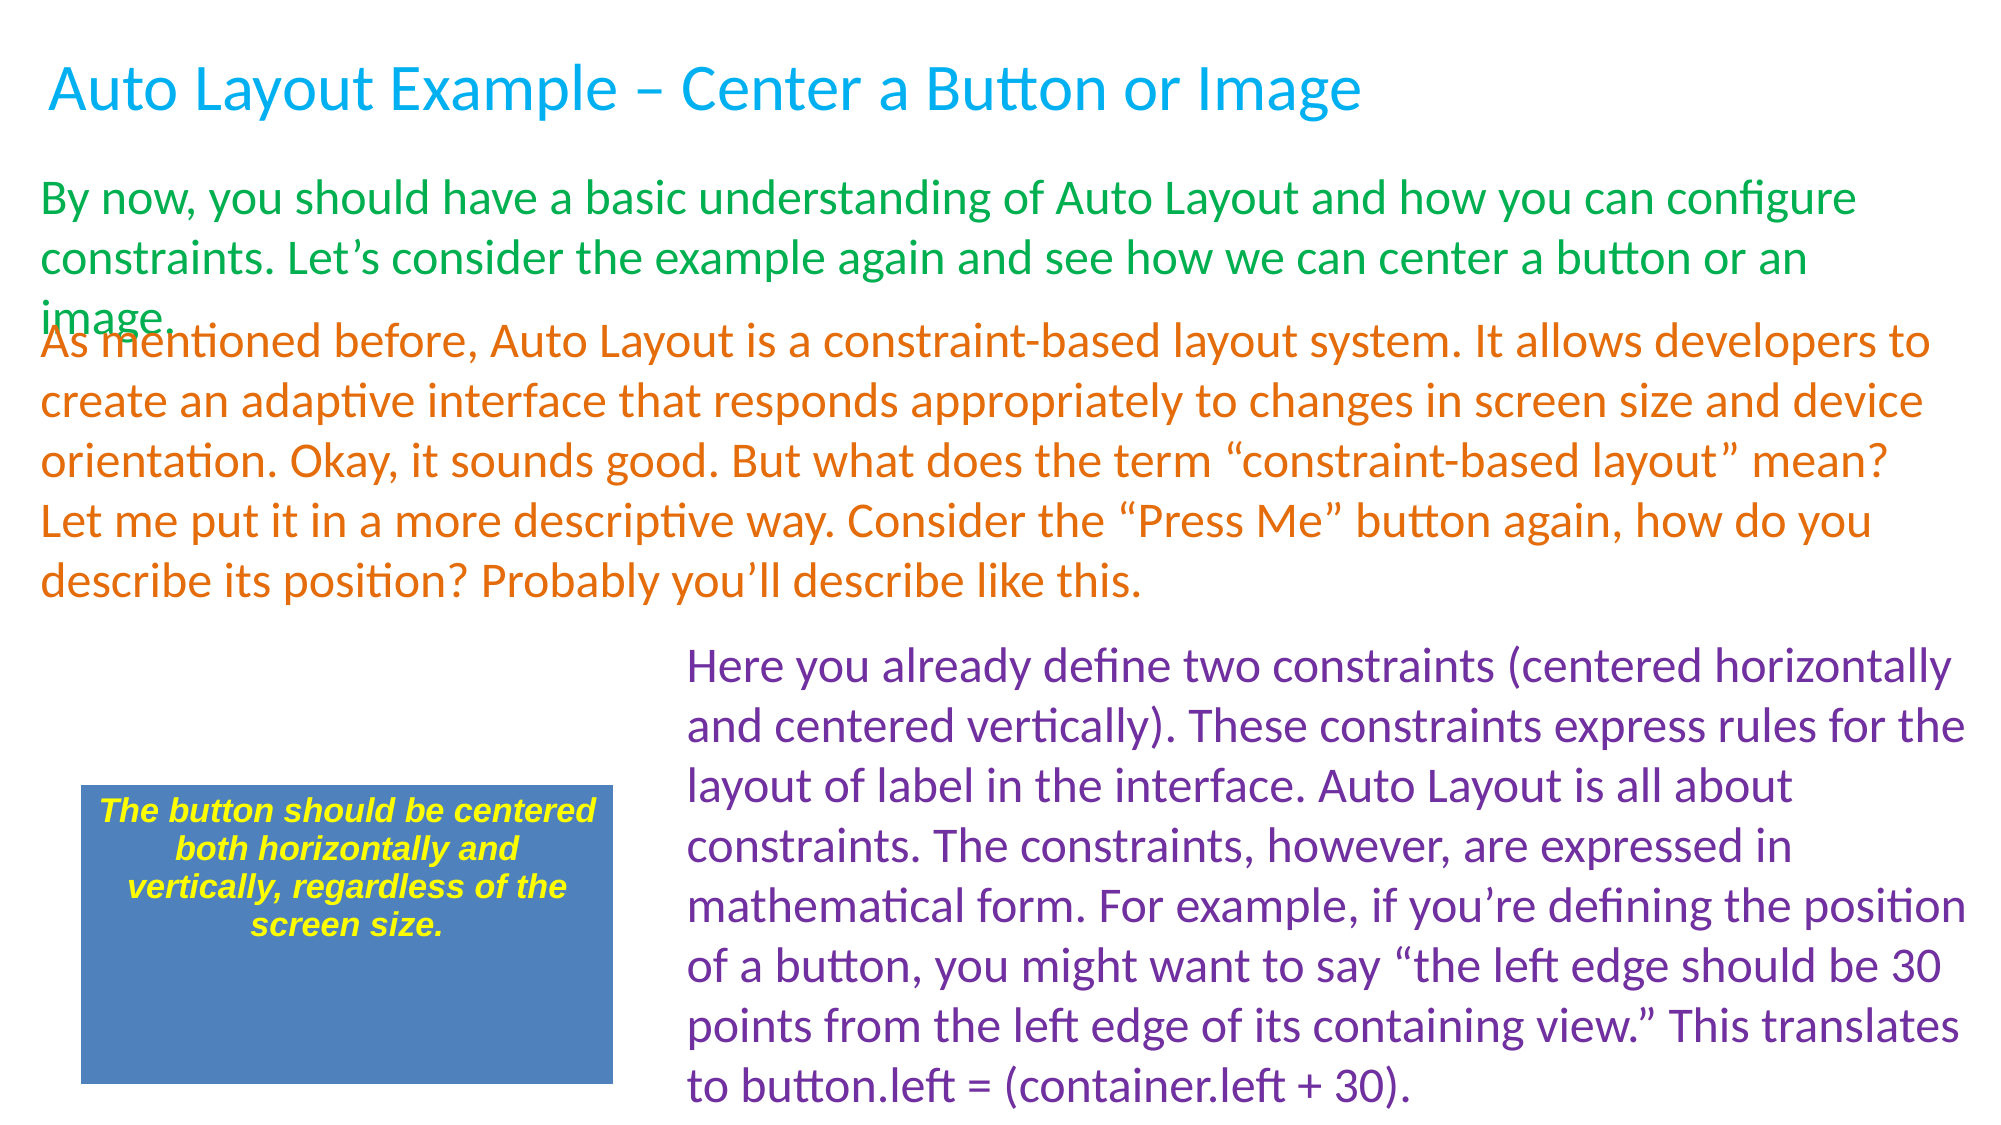

Auto Layout Example – Center a Button or Image
By now, you should have a basic understanding of Auto Layout and how you can configure constraints. Let’s consider the example again and see how we can center a button or an image.
As mentioned before, Auto Layout is a constraint-based layout system. It allows developers to create an adaptive interface that responds appropriately to changes in screen size and device orientation. Okay, it sounds good. But what does the term “constraint-based layout” mean? Let me put it in a more descriptive way. Consider the “Press Me” button again, how do you describe its position? Probably you’ll describe like this.
Here you already define two constraints (centered horizontally and centered vertically). These constraints express rules for the layout of label in the interface. Auto Layout is all about constraints. The constraints, however, are expressed in mathematical form. For example, if you’re defining the position of a button, you might want to say “the left edge should be 30 points from the left edge of its containing view.” This translates to button.left = (container.left + 30).
| The button should be centered both horizontally and vertically, regardless of the screen size. |
| --- |